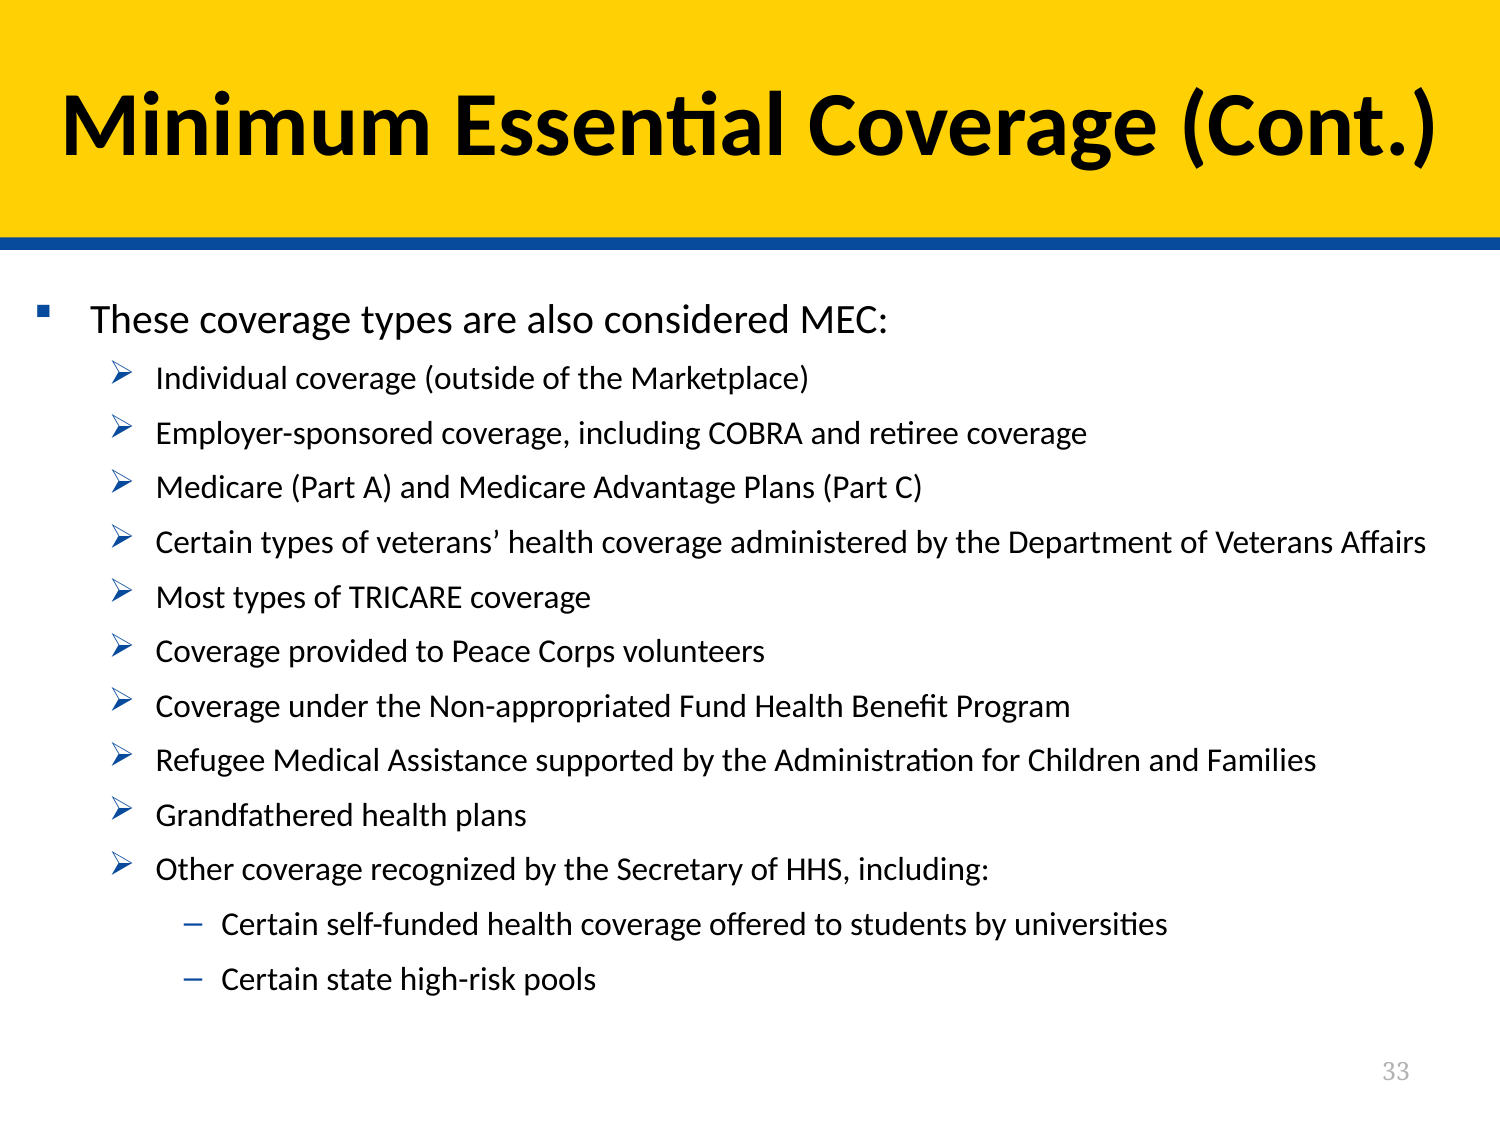

# Minimum Essential Coverage (Cont.)
These coverage types are also considered MEC:
Individual coverage (outside of the Marketplace)
Employer-sponsored coverage, including COBRA and retiree coverage
Medicare (Part A) and Medicare Advantage Plans (Part C)
Certain types of veterans’ health coverage administered by the Department of Veterans Affairs
Most types of TRICARE coverage
Coverage provided to Peace Corps volunteers
Coverage under the Non-appropriated Fund Health Benefit Program
Refugee Medical Assistance supported by the Administration for Children and Families
Grandfathered health plans
Other coverage recognized by the Secretary of HHS, including:
Certain self-funded health coverage offered to students by universities
Certain state high-risk pools
33